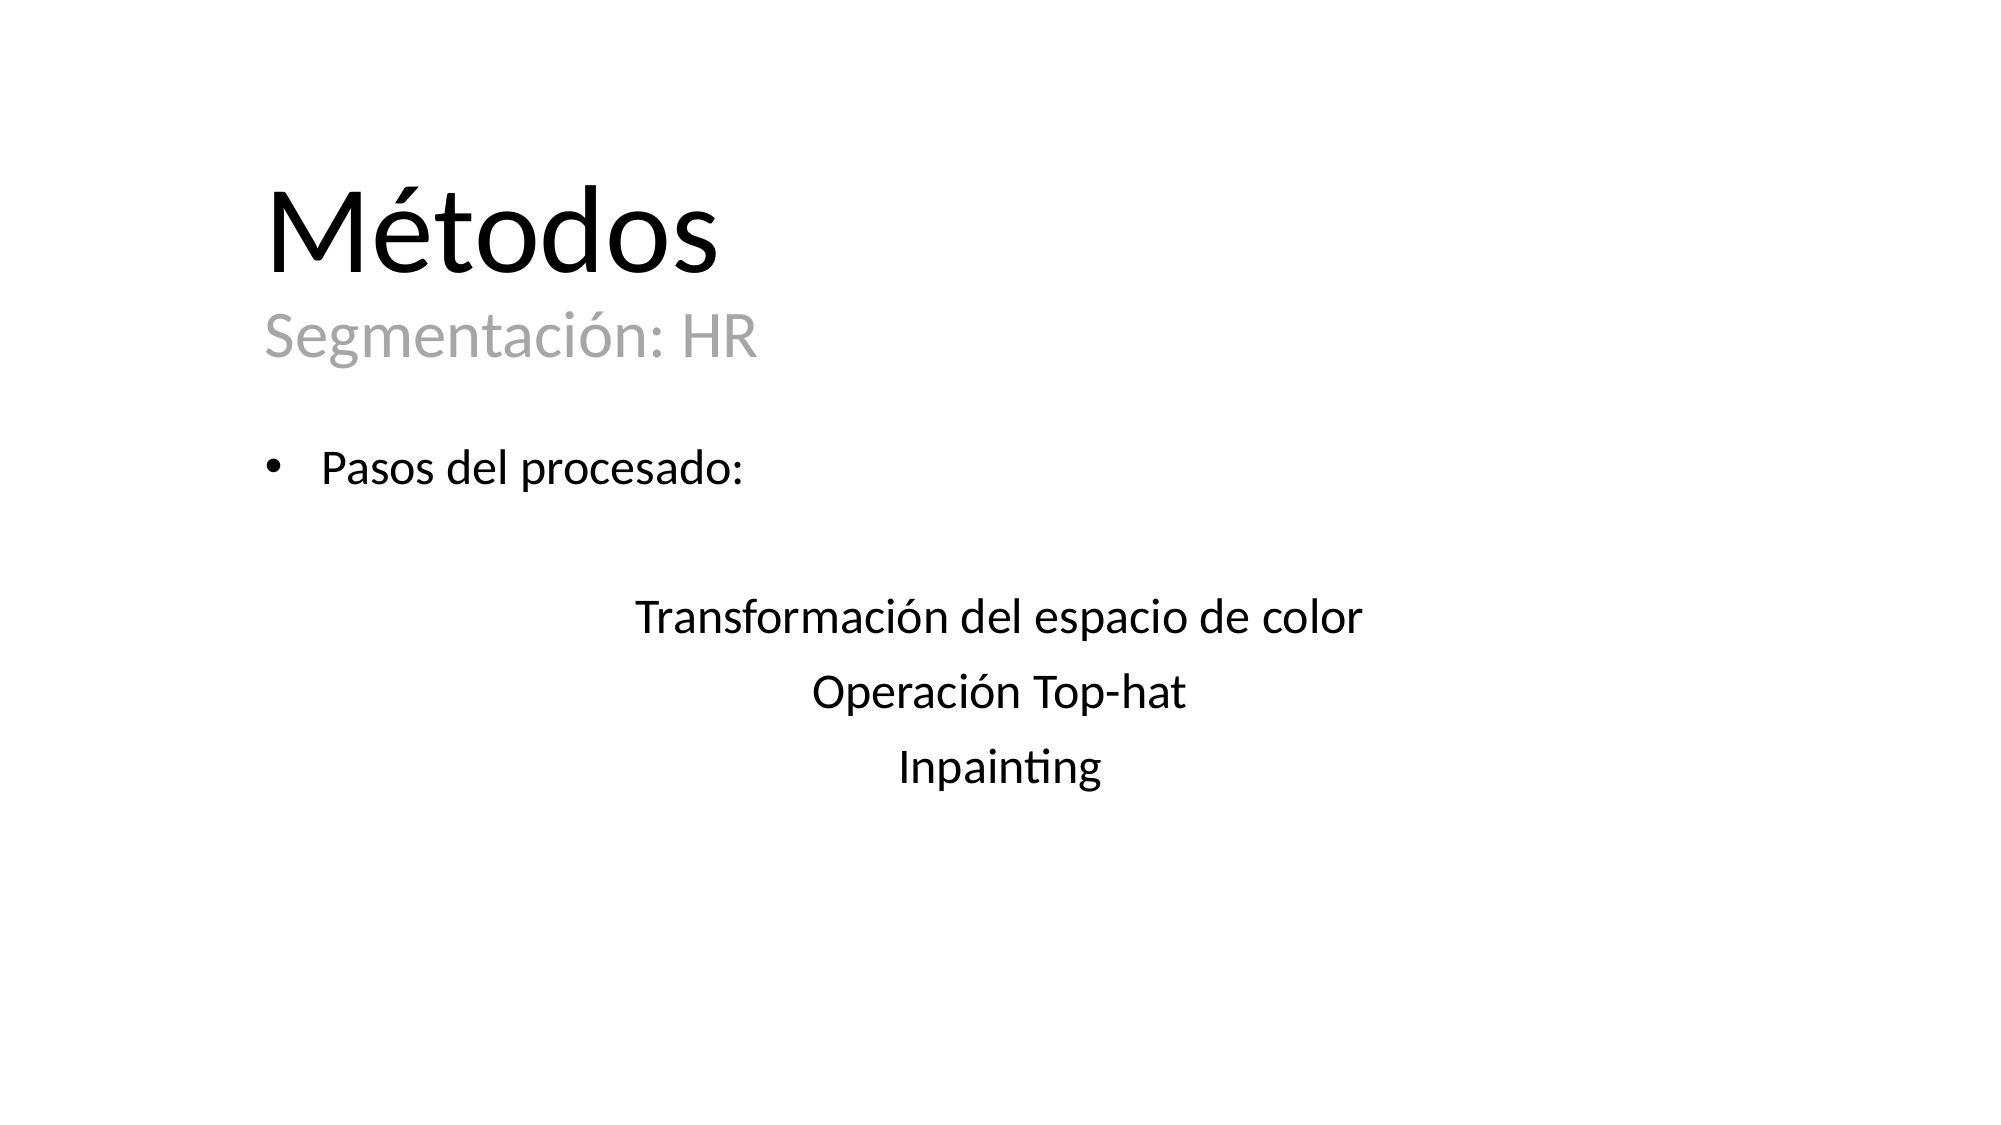

# Métodos Segmentación: HR
Pasos del procesado:

Transformación del espacio de color
Operación Top-hat
Inpainting